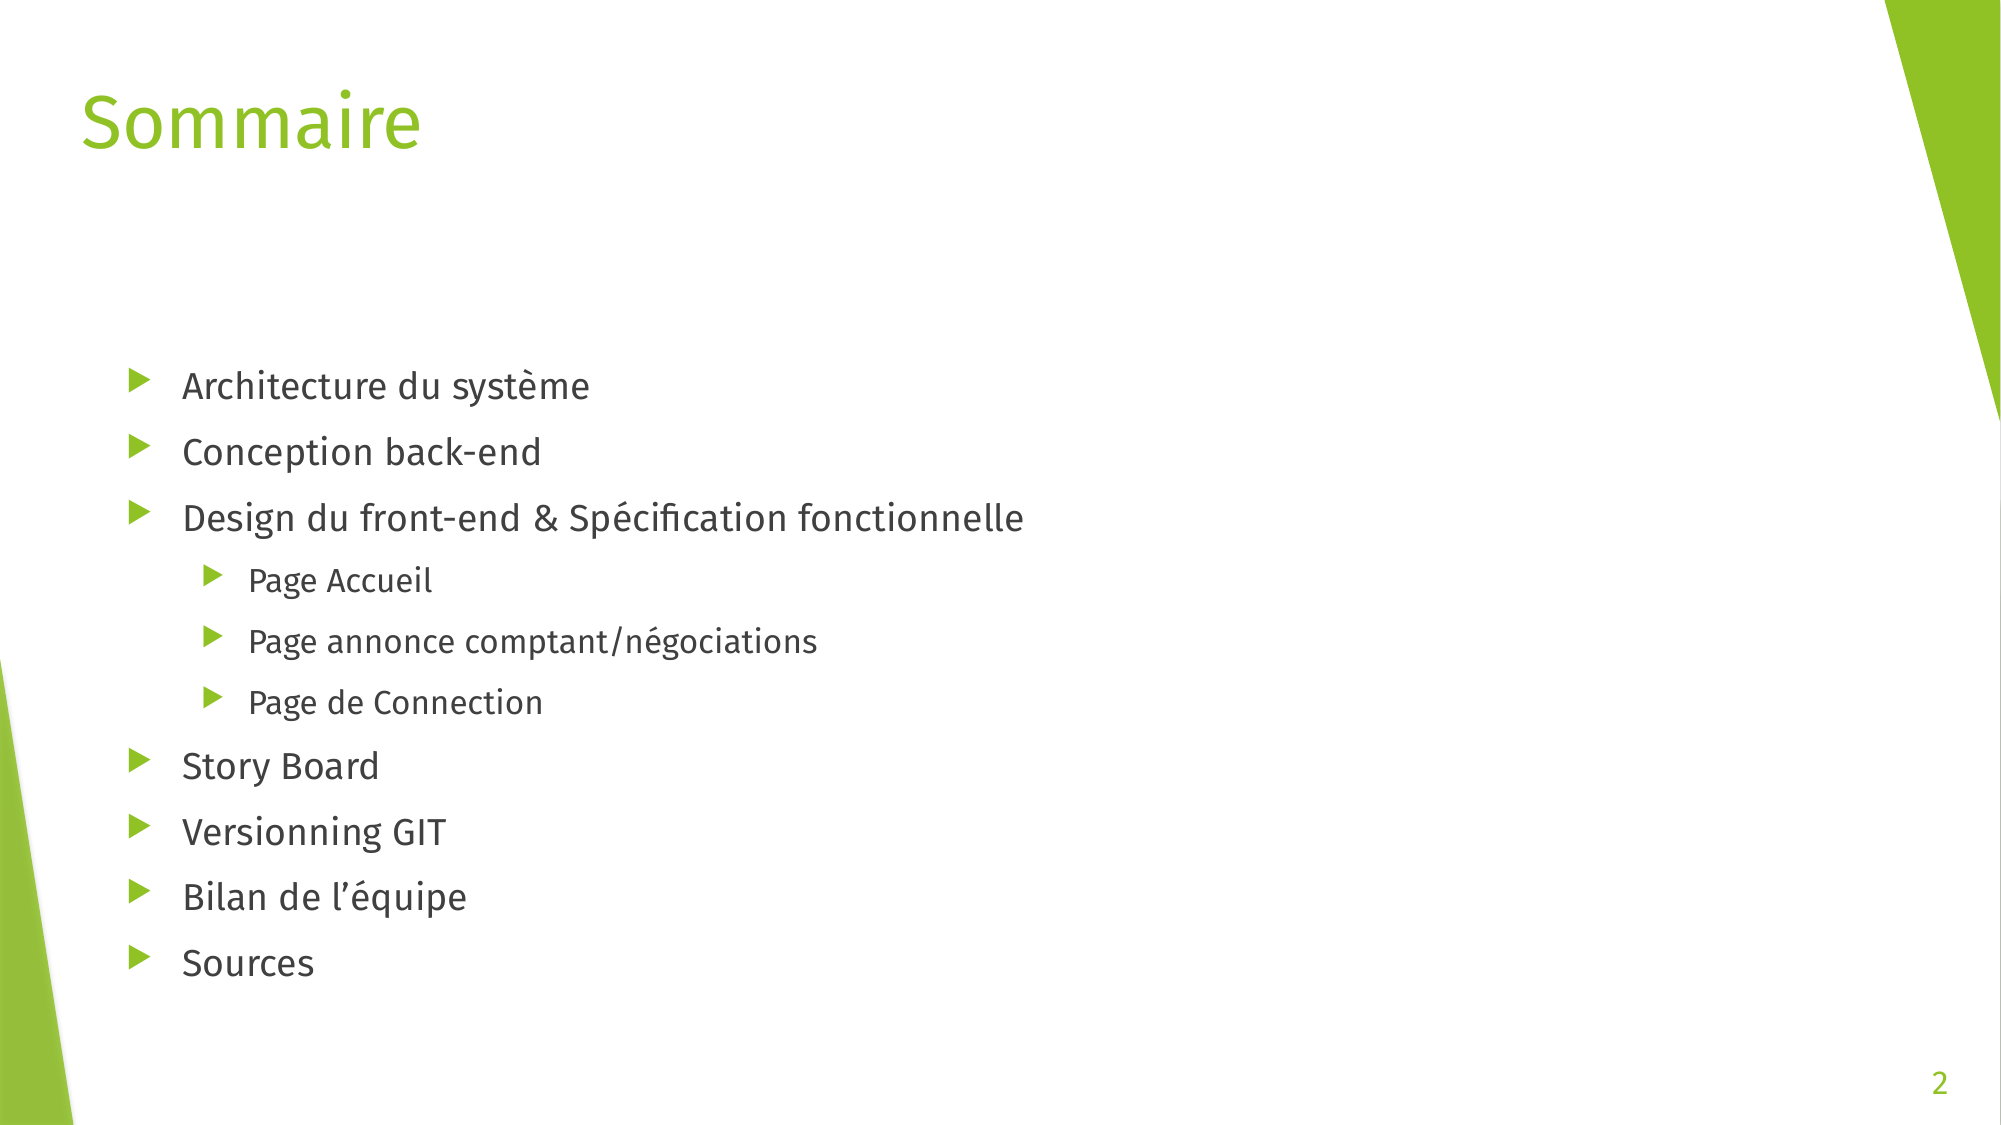

# Sommaire
Architecture du système
Conception back-end
Design du front-end & Spécification fonctionnelle
Page Accueil
Page annonce comptant/négociations
Page de Connection
Story Board
Versionning GIT
Bilan de l’équipe
Sources
2